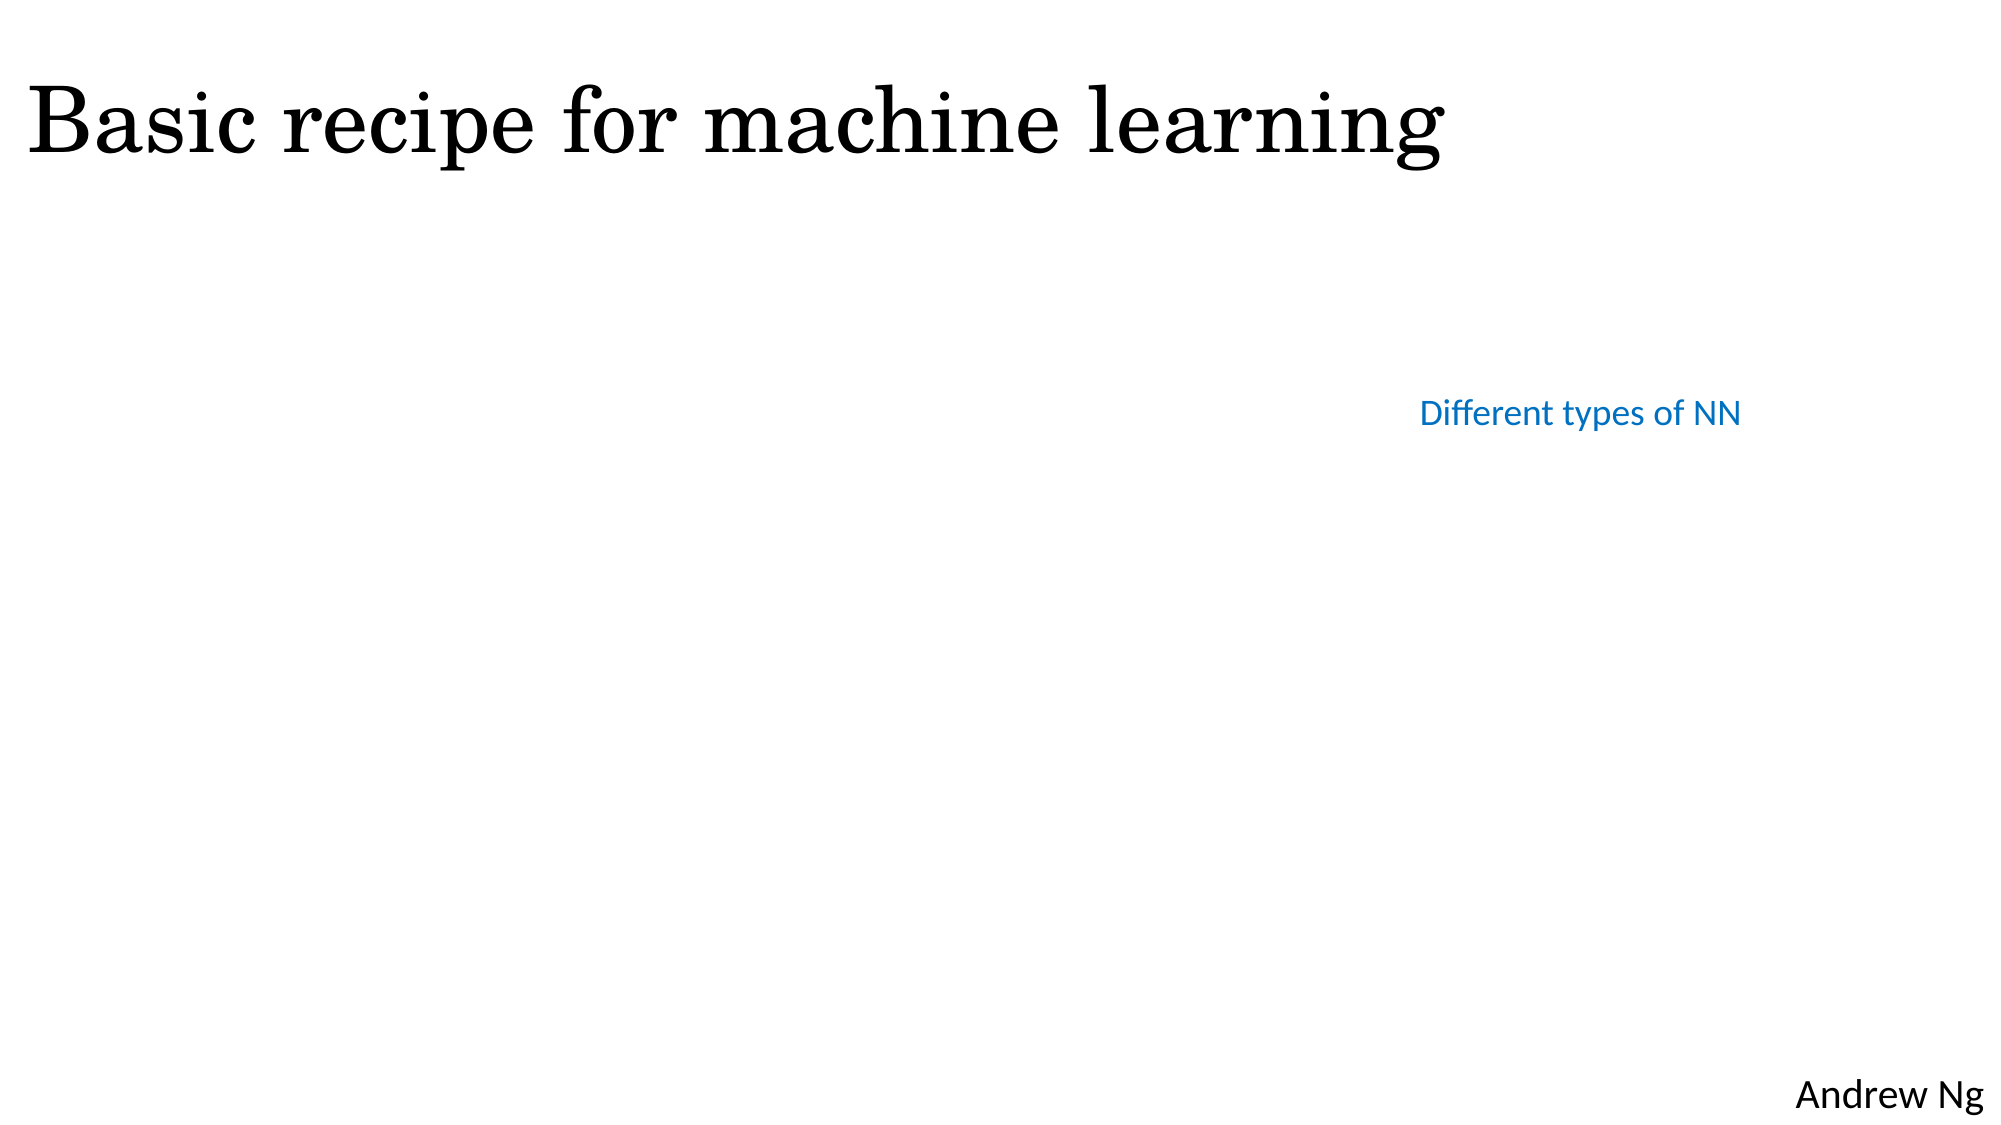

# Basic recipe for machine learning
Different types of NN